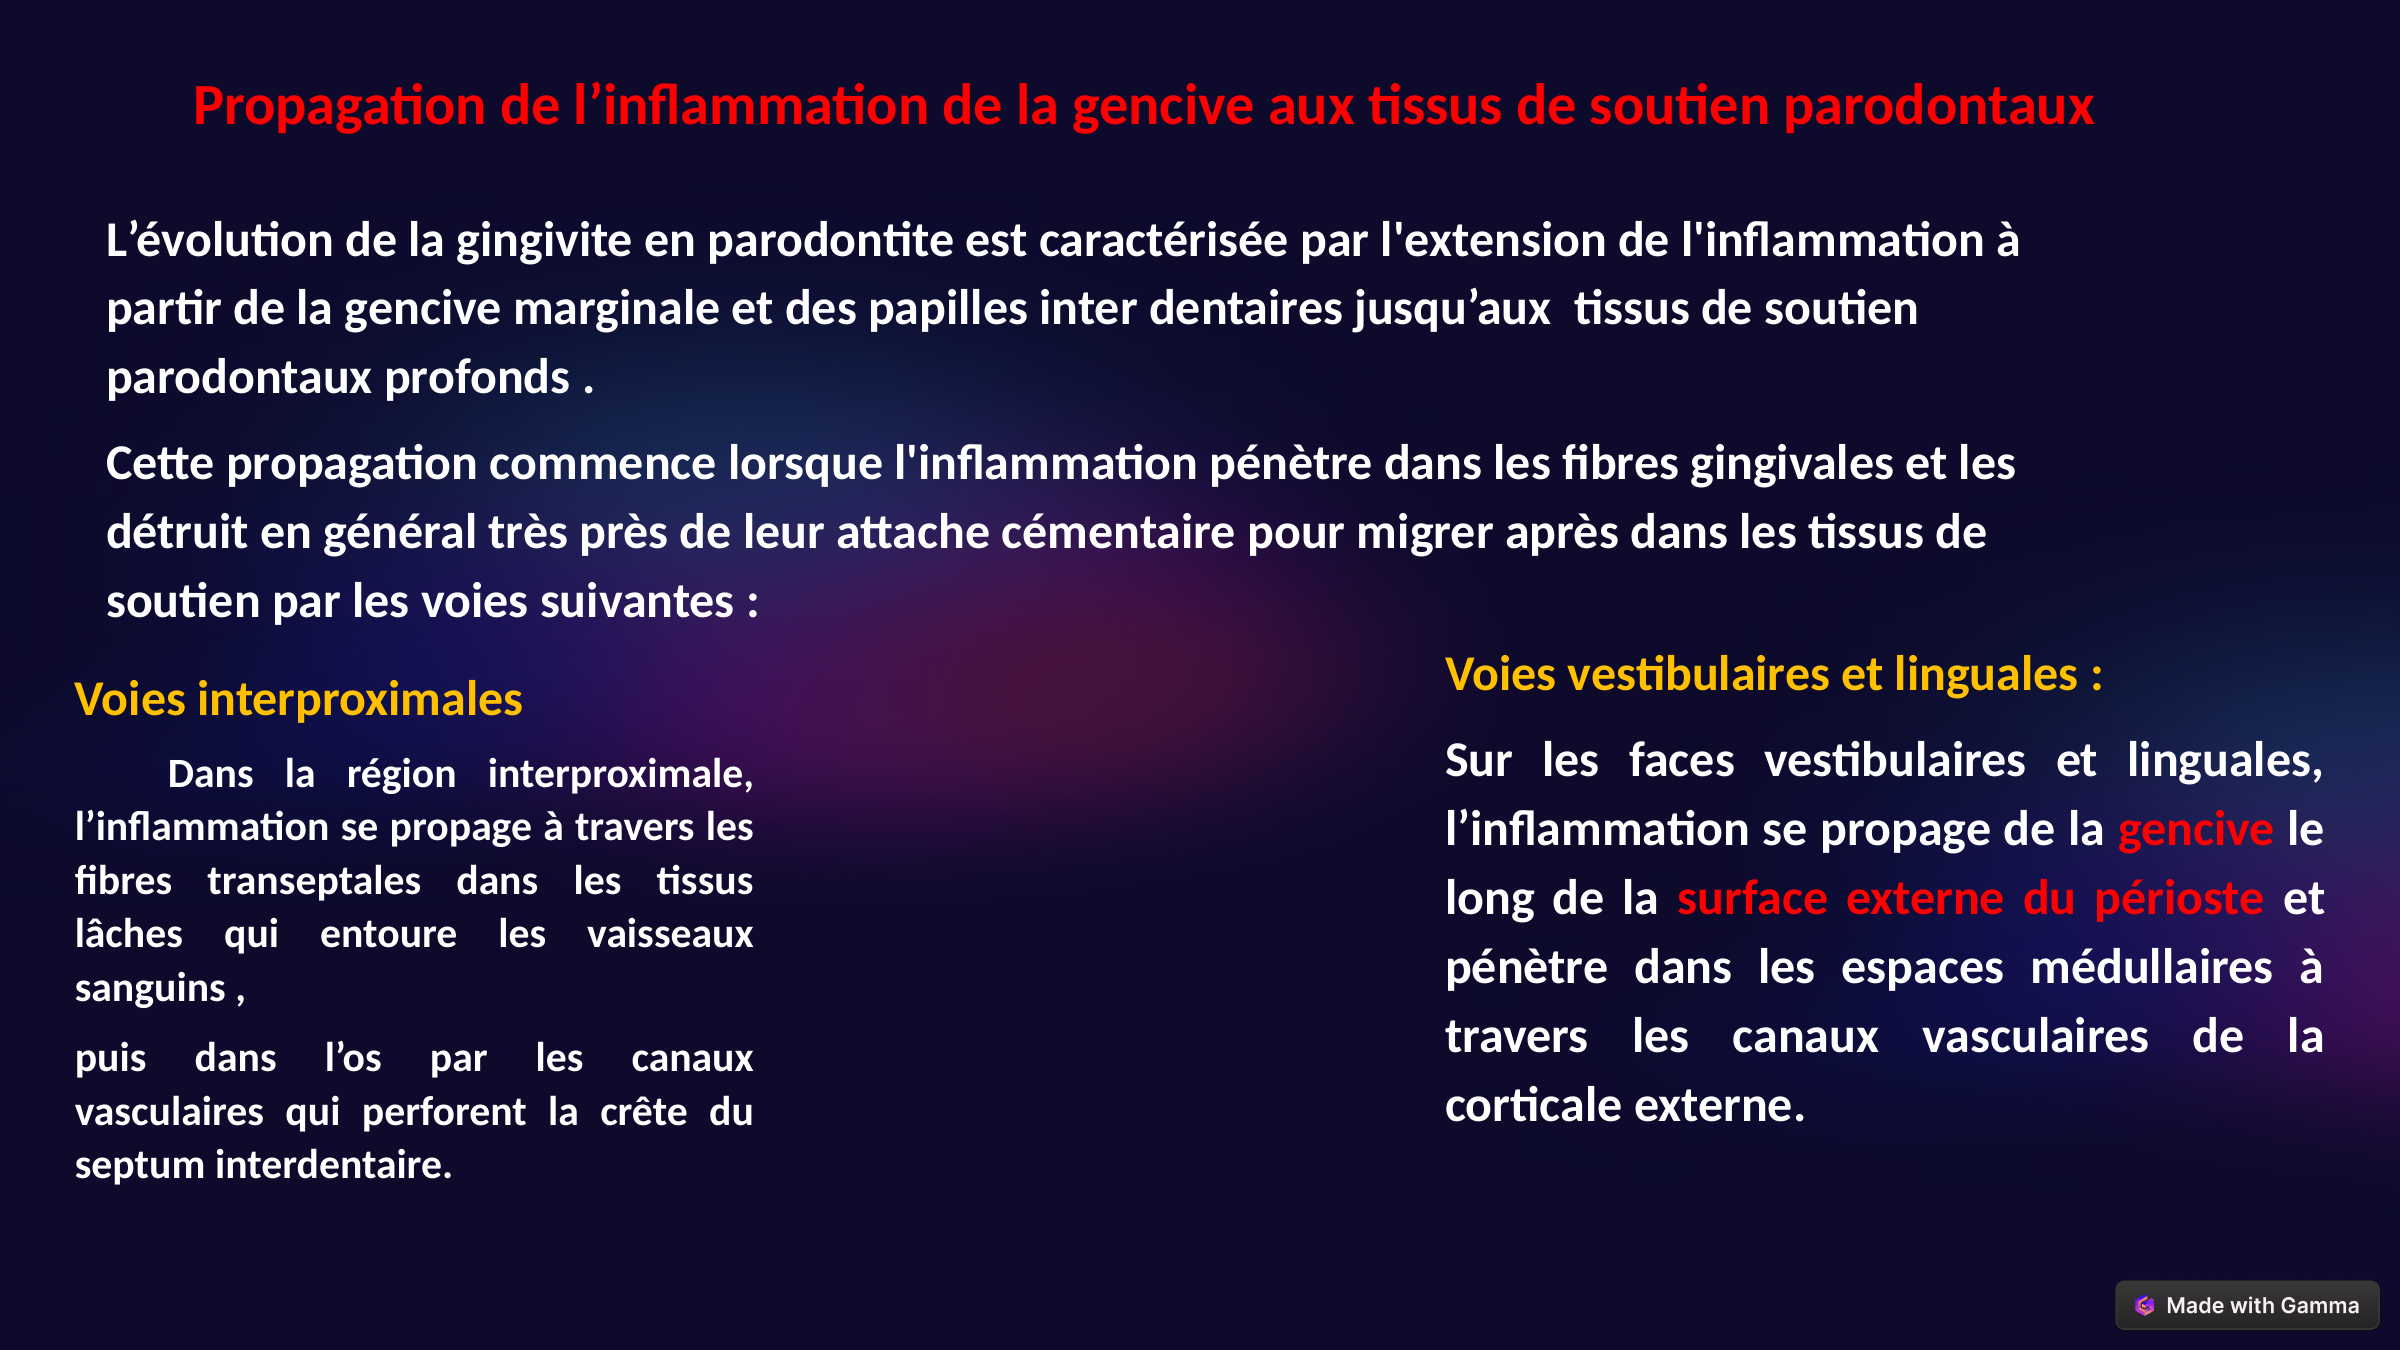

Propagation de l’inflammation de la gencive aux tissus de soutien parodontaux

L’évolution de la gingivite en parodontite est caractérisée par l'extension de l'inflammation à partir de la gencive marginale et des papilles inter dentaires jusqu’aux  tissus de soutien parodontaux profonds .
Cette propagation commence lorsque l'inflammation pénètre dans les fibres gingivales et les détruit en général très près de leur attache cémentaire pour migrer après dans les tissus de soutien par les voies suivantes :

Voies vestibulaires et linguales :
Sur les faces vestibulaires et linguales, l’inflammation se propage de la gencive le long de la surface externe du périoste et pénètre dans les espaces médullaires à travers les canaux vasculaires de la corticale externe.
Voies interproximales
   Dans la région interproximale, l’inflammation se propage à travers les fibres transeptales dans les tissus lâches qui entoure les vaisseaux sanguins ,
puis dans l’os par les canaux vasculaires qui perforent la crête du septum interdentaire.